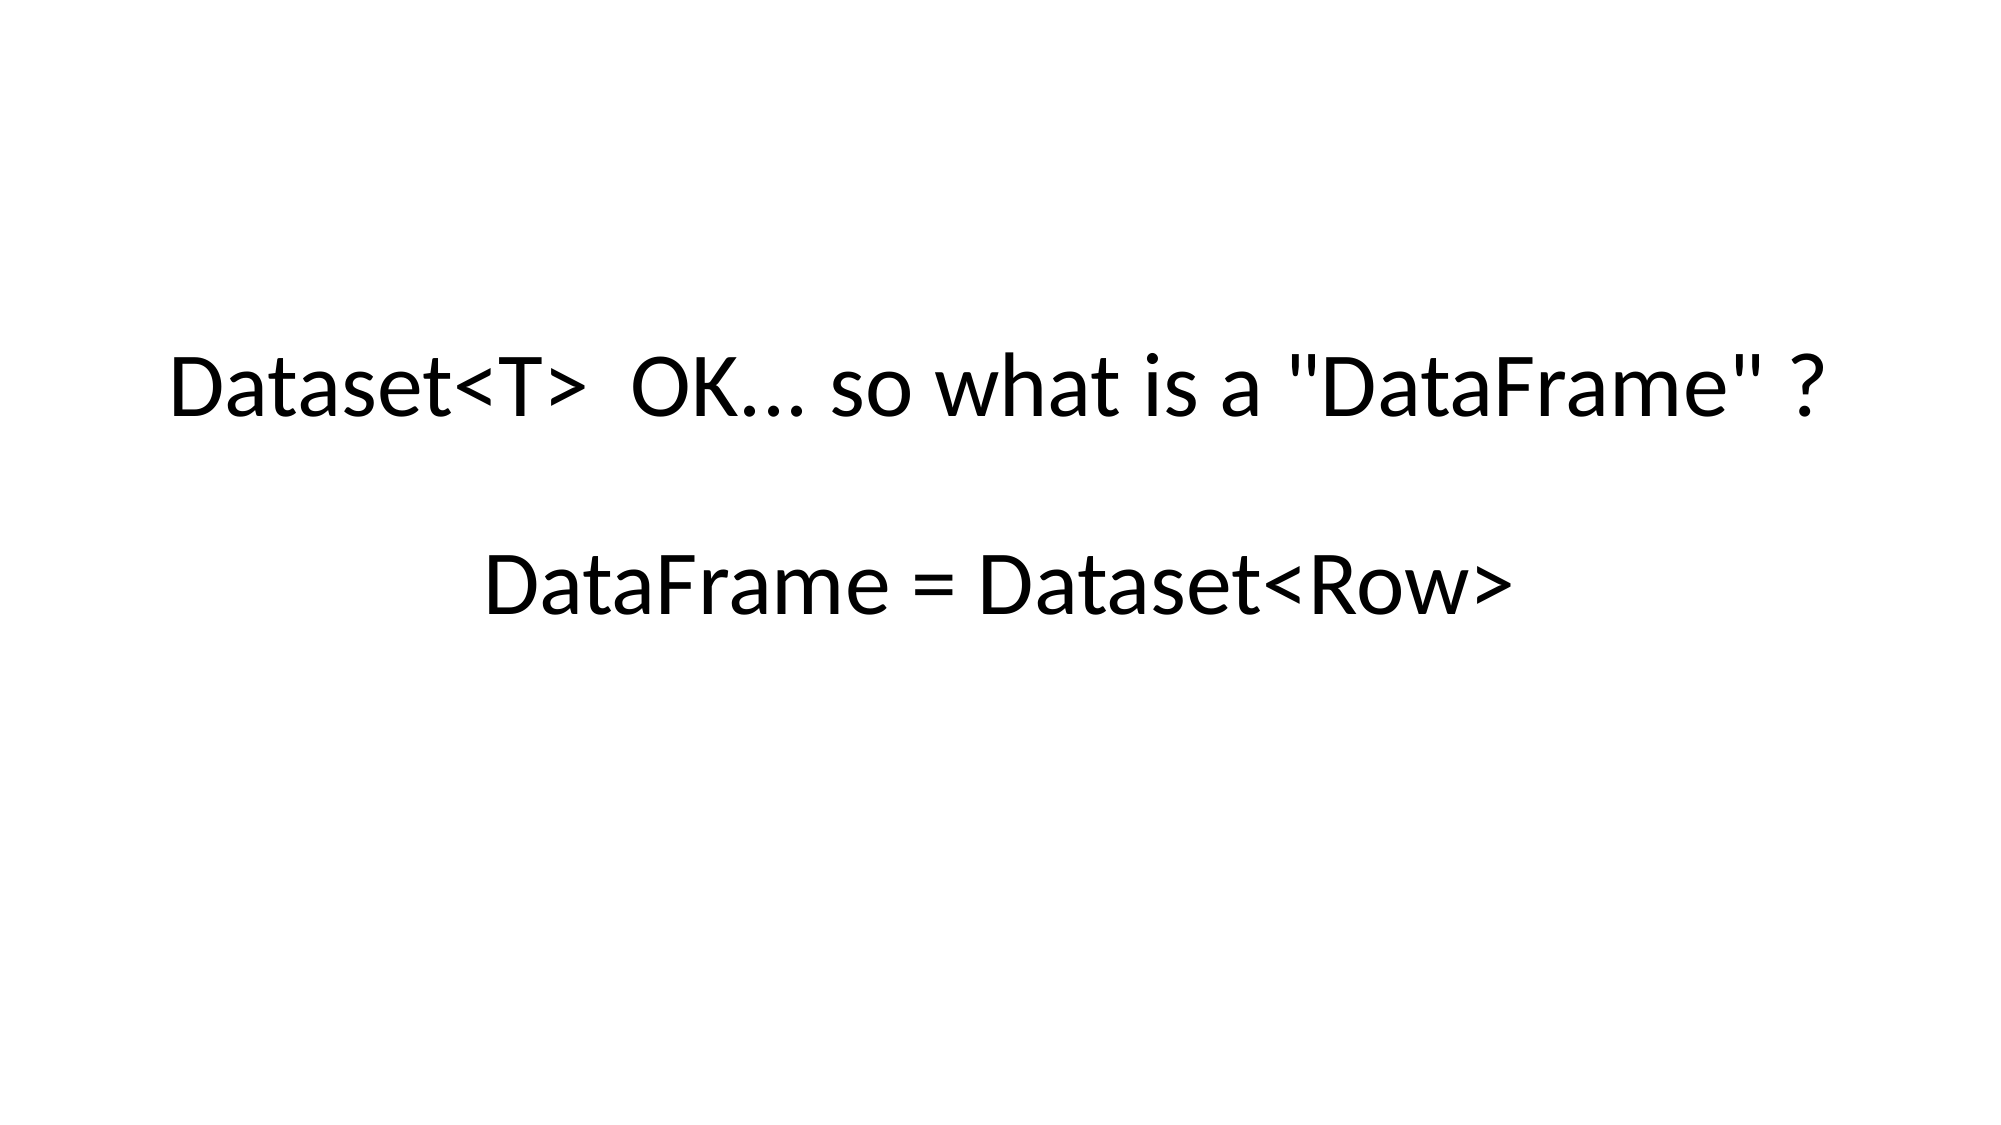

# Dataset<T>  OK... so what is a "DataFrame" ? DataFrame = Dataset<Row>